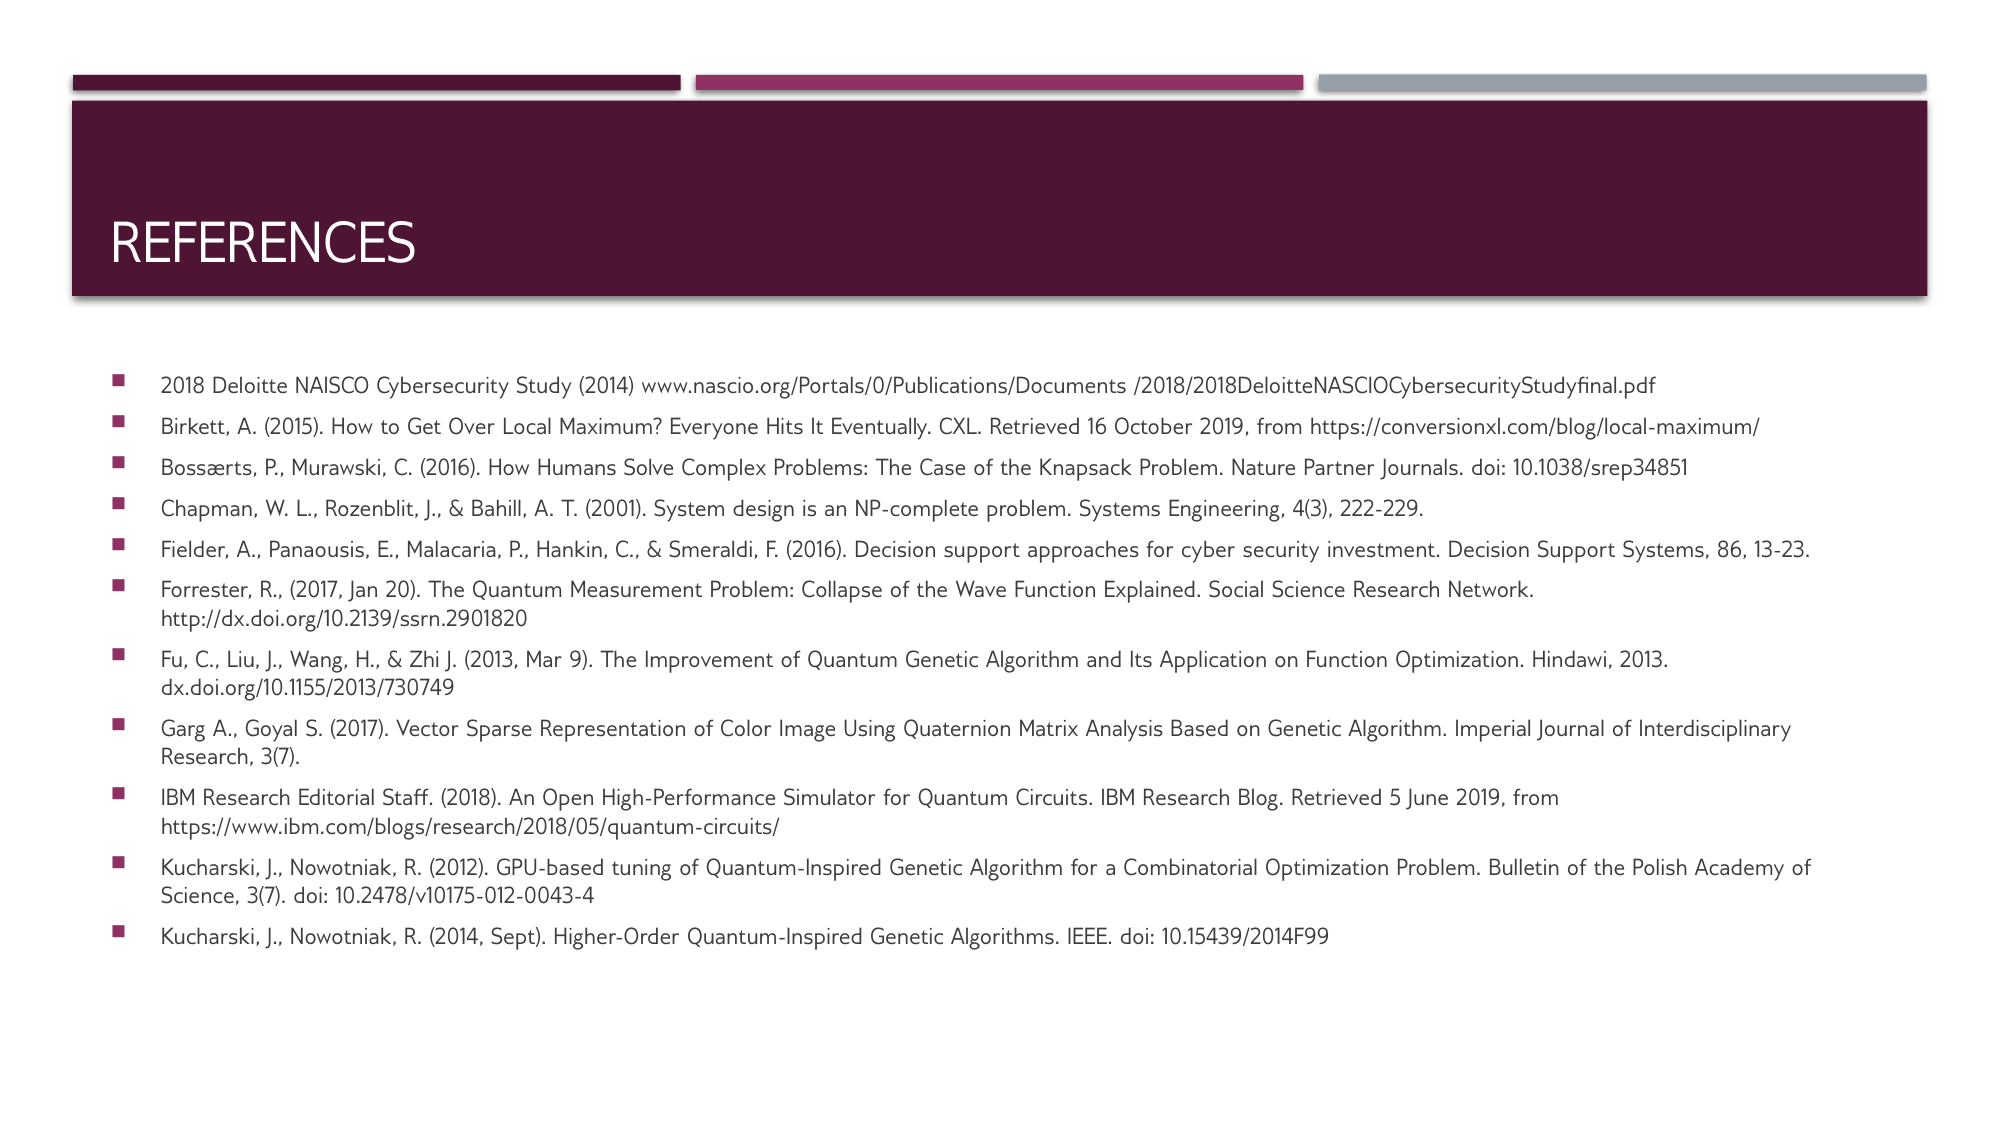

# References
2018 Deloitte NAISCO Cybersecurity Study (2014) www.nascio.org/Portals/0/Publications/Documents /2018/2018DeloitteNASCIOCybersecurityStudyfinal.pdf
Birkett, A. (2015). How to Get Over Local Maximum? Everyone Hits It Eventually. CXL. Retrieved 16 October 2019, from https://conversionxl.com/blog/local-maximum/
Bossaerts, P., Murawski, C. (2016). How Humans Solve Complex Problems: The Case of the Knapsack Problem. Nature Partner Journals. doi: 10.1038/srep34851
Chapman, W. L., Rozenblit, J., & Bahill, A. T. (2001). System design is an NP‐complete problem. Systems Engineering, 4(3), 222-229.
Fielder, A., Panaousis, E., Malacaria, P., Hankin, C., & Smeraldi, F. (2016). Decision support approaches for cyber security investment. Decision Support Systems, 86, 13-23.
Forrester, R., (2017, Jan 20). The Quantum Measurement Problem: Collapse of the Wave Function Explained. Social Science Research Network. http://dx.doi.org/10.2139/ssrn.2901820
Fu, C., Liu, J., Wang, H., & Zhi J. (2013, Mar 9). The Improvement of Quantum Genetic Algorithm and Its Application on Function Optimization. Hindawi, 2013. dx.doi.org/10.1155/2013/730749
Garg A., Goyal S. (2017). Vector Sparse Representation of Color Image Using Quaternion Matrix Analysis Based on Genetic Algorithm. Imperial Journal of Interdisciplinary Research, 3(7).
IBM Research Editorial Staff. (2018). An Open High-Performance Simulator for Quantum Circuits. IBM Research Blog. Retrieved 5 June 2019, from https://www.ibm.com/blogs/research/2018/05/quantum-circuits/
Kucharski, J., Nowotniak, R. (2012). GPU-based tuning of Quantum-Inspired Genetic Algorithm for a Combinatorial Optimization Problem. Bulletin of the Polish Academy of Science, 3(7). doi: 10.2478/v10175-012-0043-4
Kucharski, J., Nowotniak, R. (2014, Sept). Higher-Order Quantum-Inspired Genetic Algorithms. IEEE. doi: 10.15439/2014F99